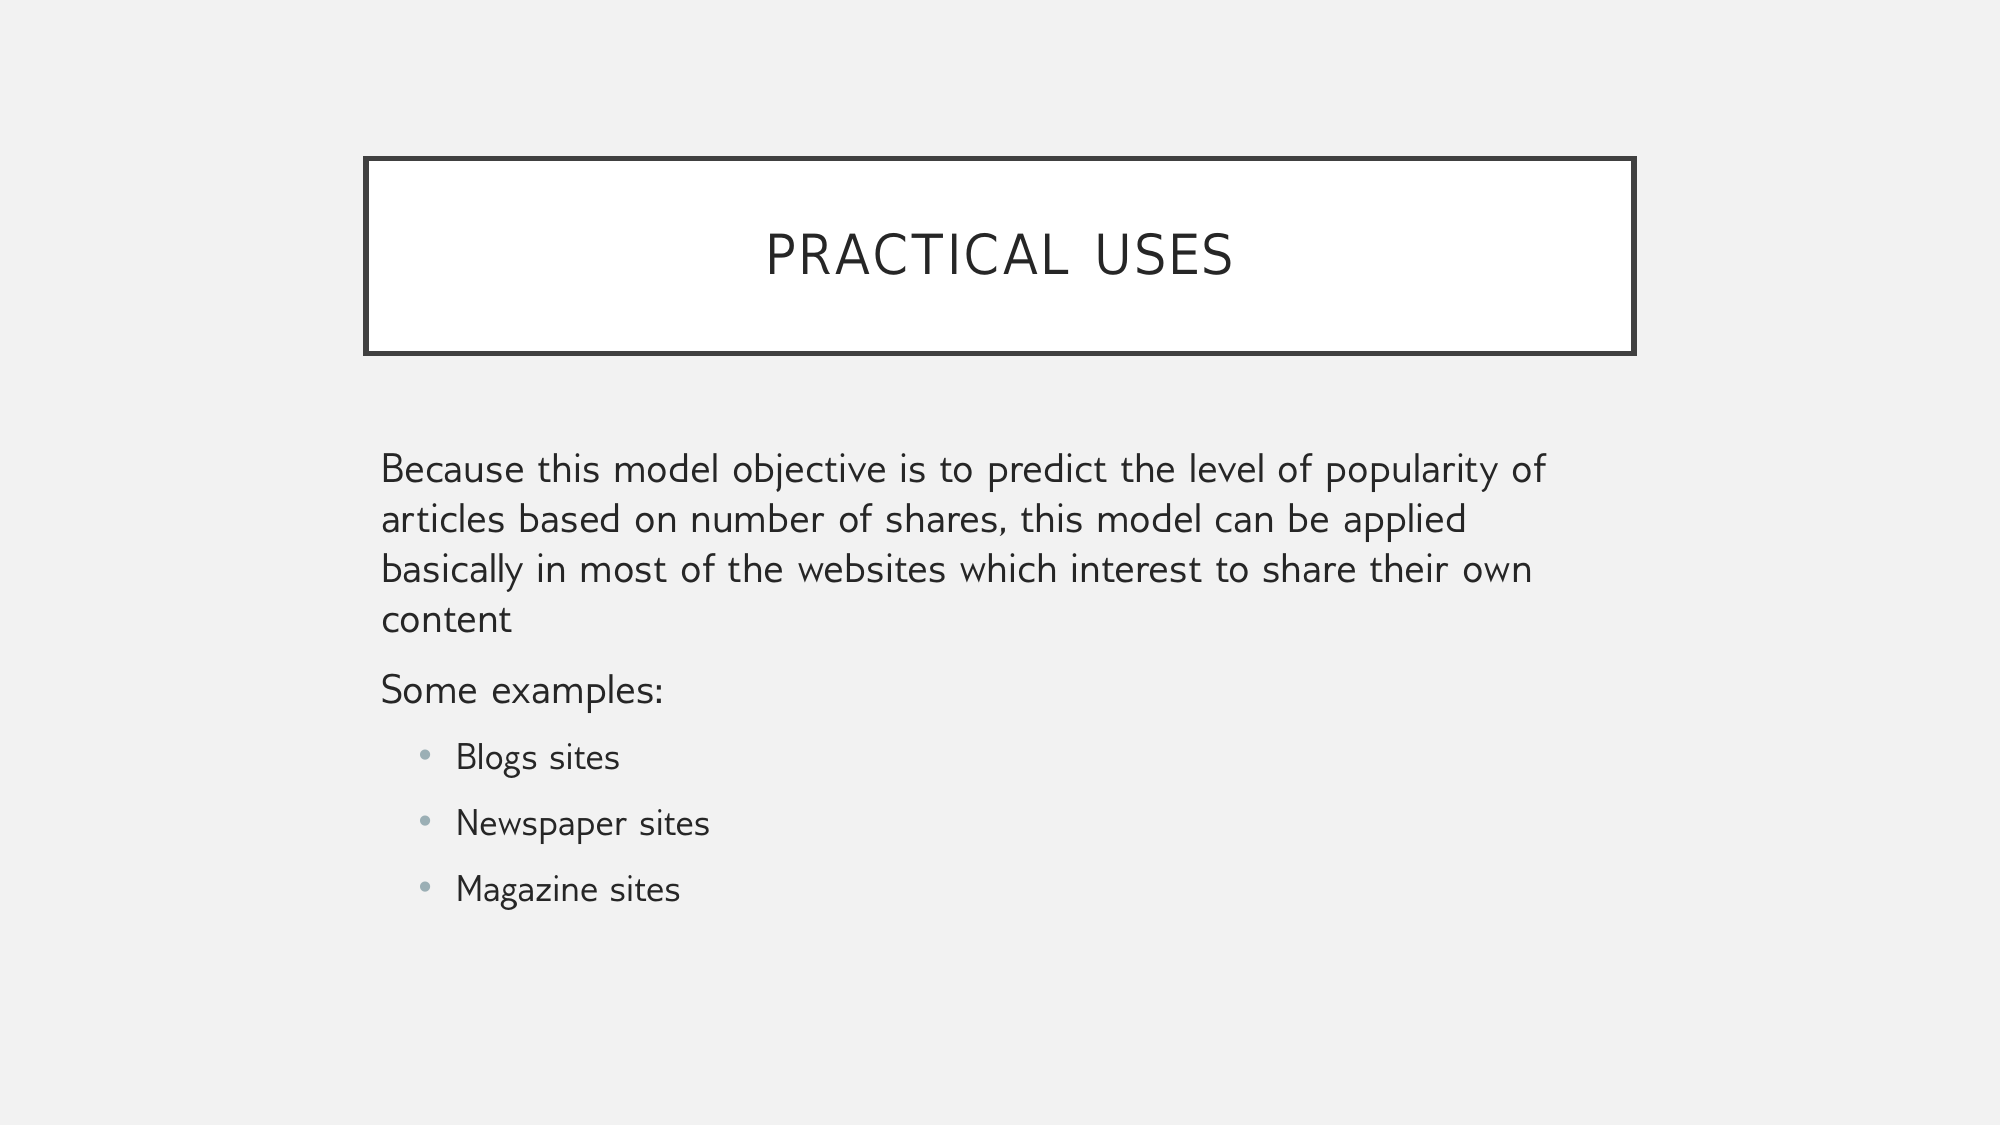

# practical uses
Because this model objective is to predict the level of popularity of articles based on number of shares, this model can be applied basically in most of the websites which interest to share their own content
Some examples:
Blogs sites
Newspaper sites
Magazine sites